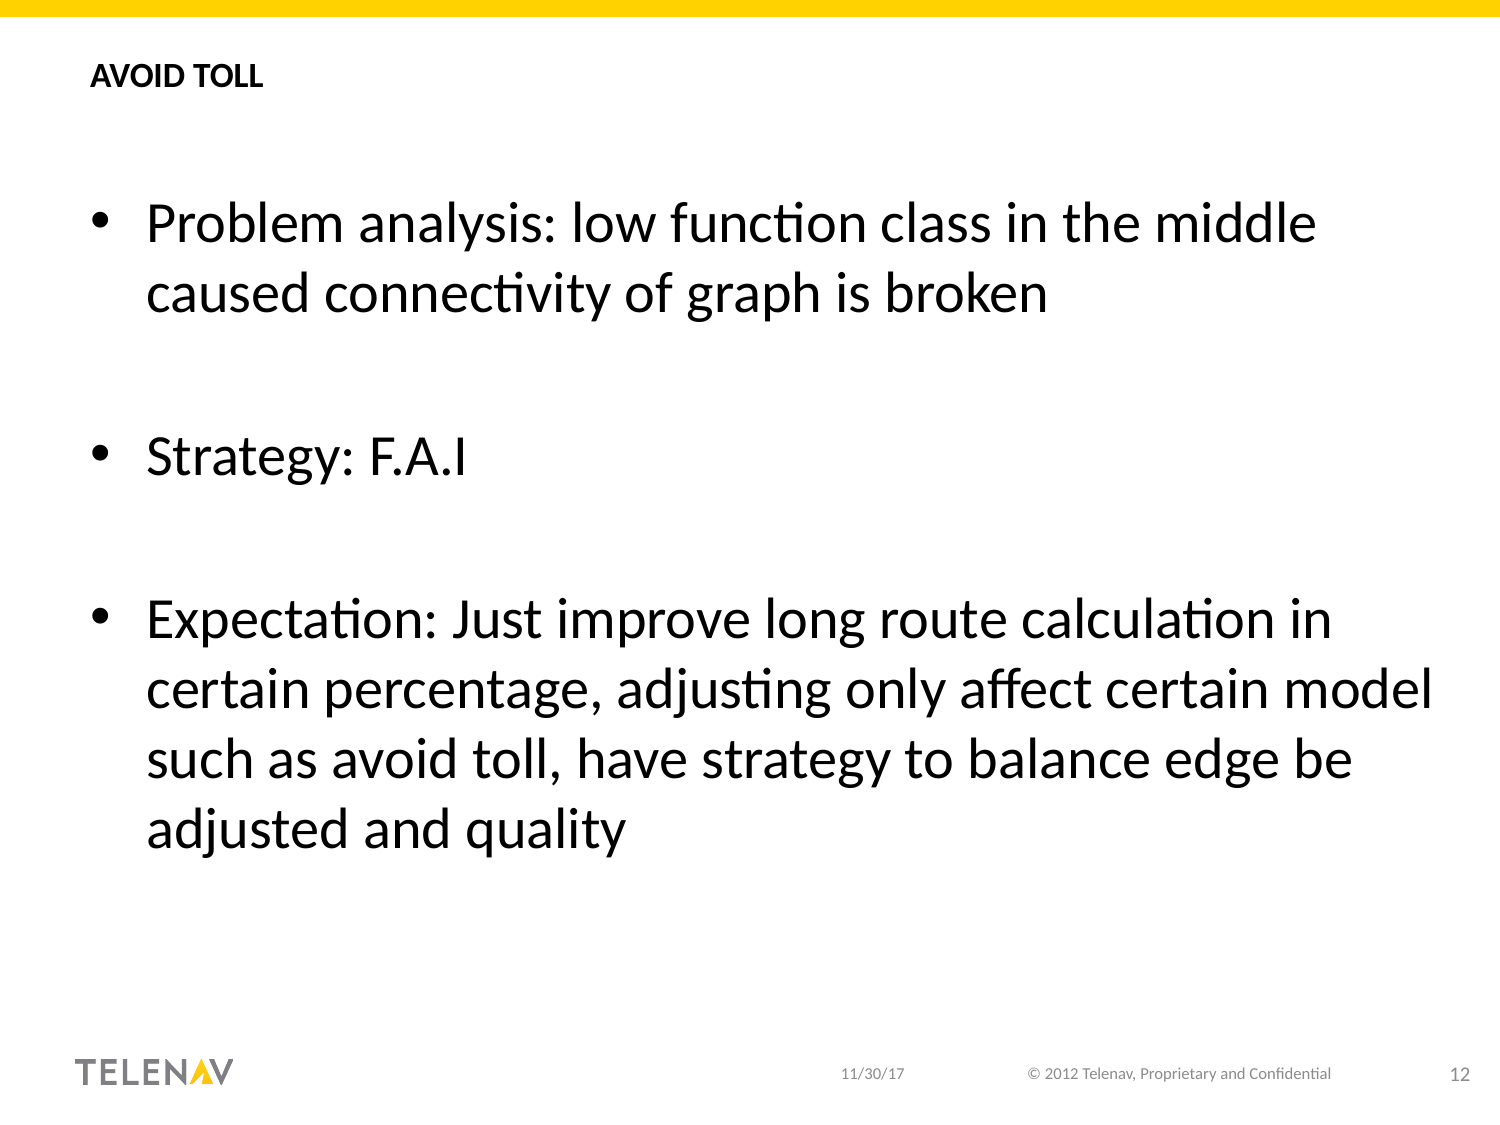

# Avoid Toll
Problem analysis: low function class in the middle caused connectivity of graph is broken

Strategy: F.A.I

Expectation: Just improve long route calculation in certain percentage, adjusting only affect certain model such as avoid toll, have strategy to balance edge be adjusted and quality

11/30/17
© 2012 Telenav, Proprietary and Confidential
12